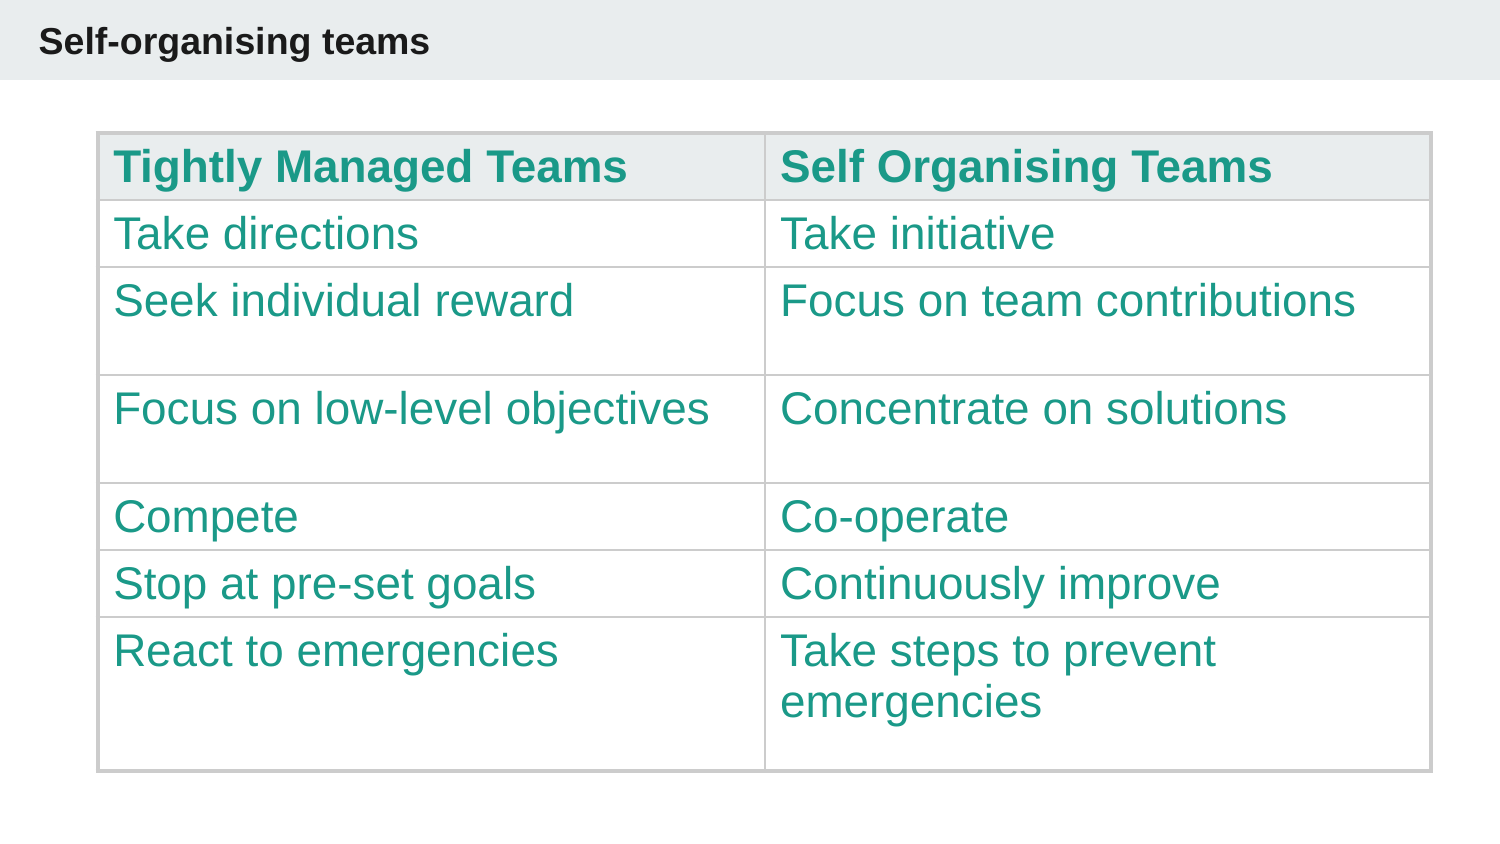

# Self-organising teams
| Tightly Managed Teams | Self Organising Teams |
| --- | --- |
| Take directions | Take initiative |
| Seek individual reward | Focus on team contributions |
| Focus on low-level objectives | Concentrate on solutions |
| Compete | Co-operate |
| Stop at pre-set goals | Continuously improve |
| React to emergencies | Take steps to prevent emergencies |